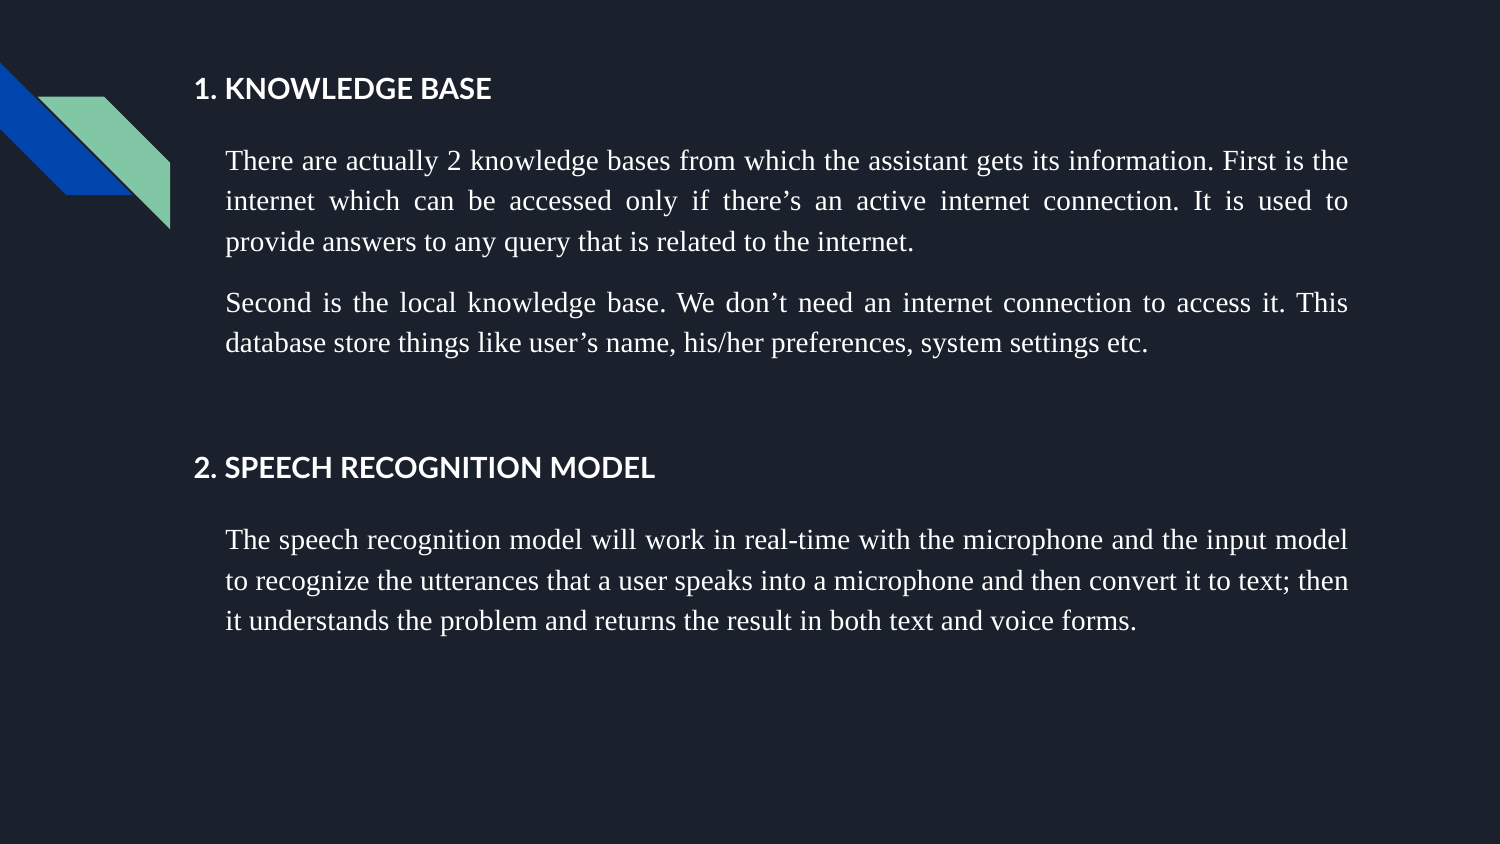

1. KNOWLEDGE BASE
There are actually 2 knowledge bases from which the assistant gets its information. First is the internet which can be accessed only if there’s an active internet connection. It is used to provide answers to any query that is related to the internet.
Second is the local knowledge base. We don’t need an internet connection to access it. This database store things like user’s name, his/her preferences, system settings etc.
2. SPEECH RECOGNITION MODEL
The speech recognition model will work in real-time with the microphone and the input model to recognize the utterances that a user speaks into a microphone and then convert it to text; then it understands the problem and returns the result in both text and voice forms.